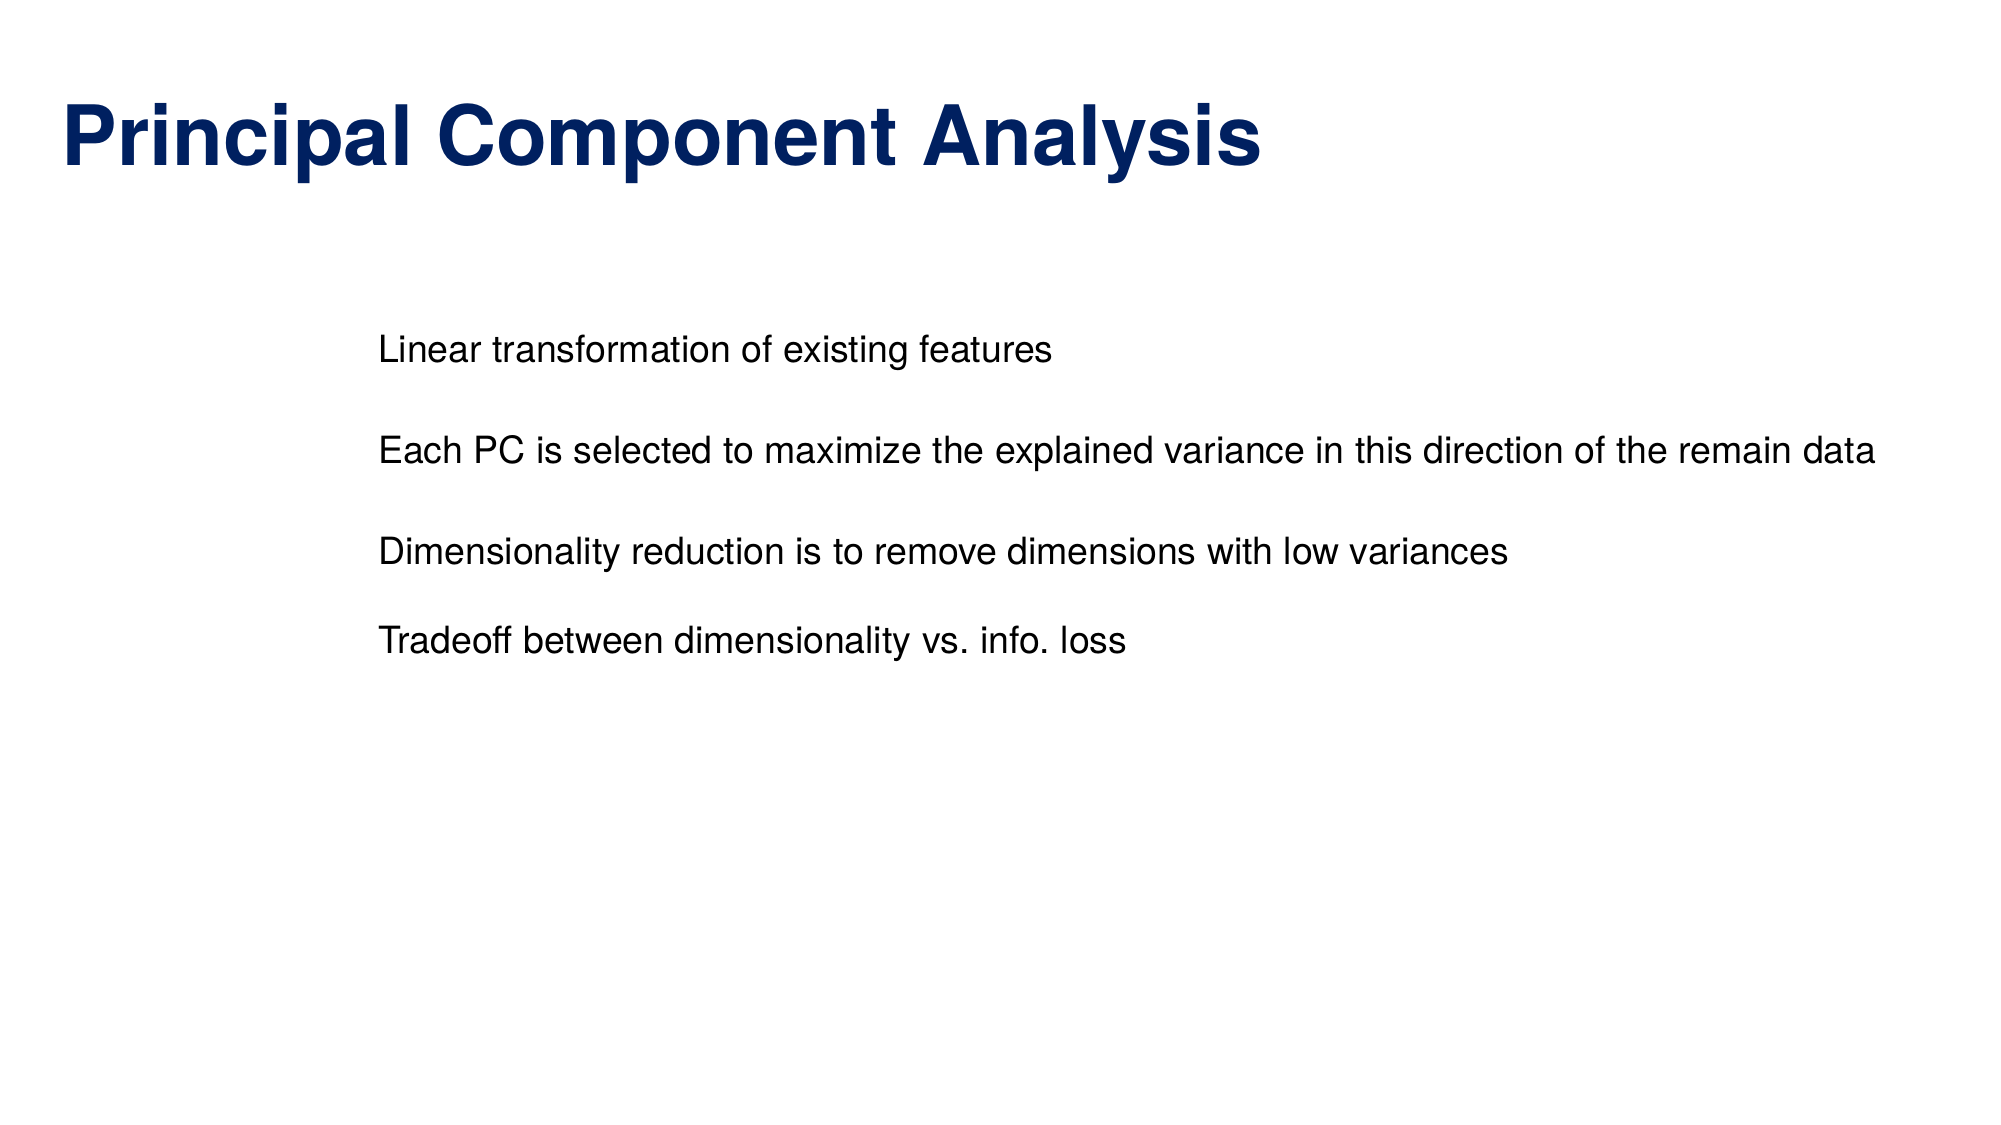

Principal Component Analysis
Linear transformation of existing features

Each PC is selected to maximize the explained variance in this direction of the remain data

Dimensionality reduction is to remove dimensions with low variances
Tradeoff between dimensionality vs. info. loss